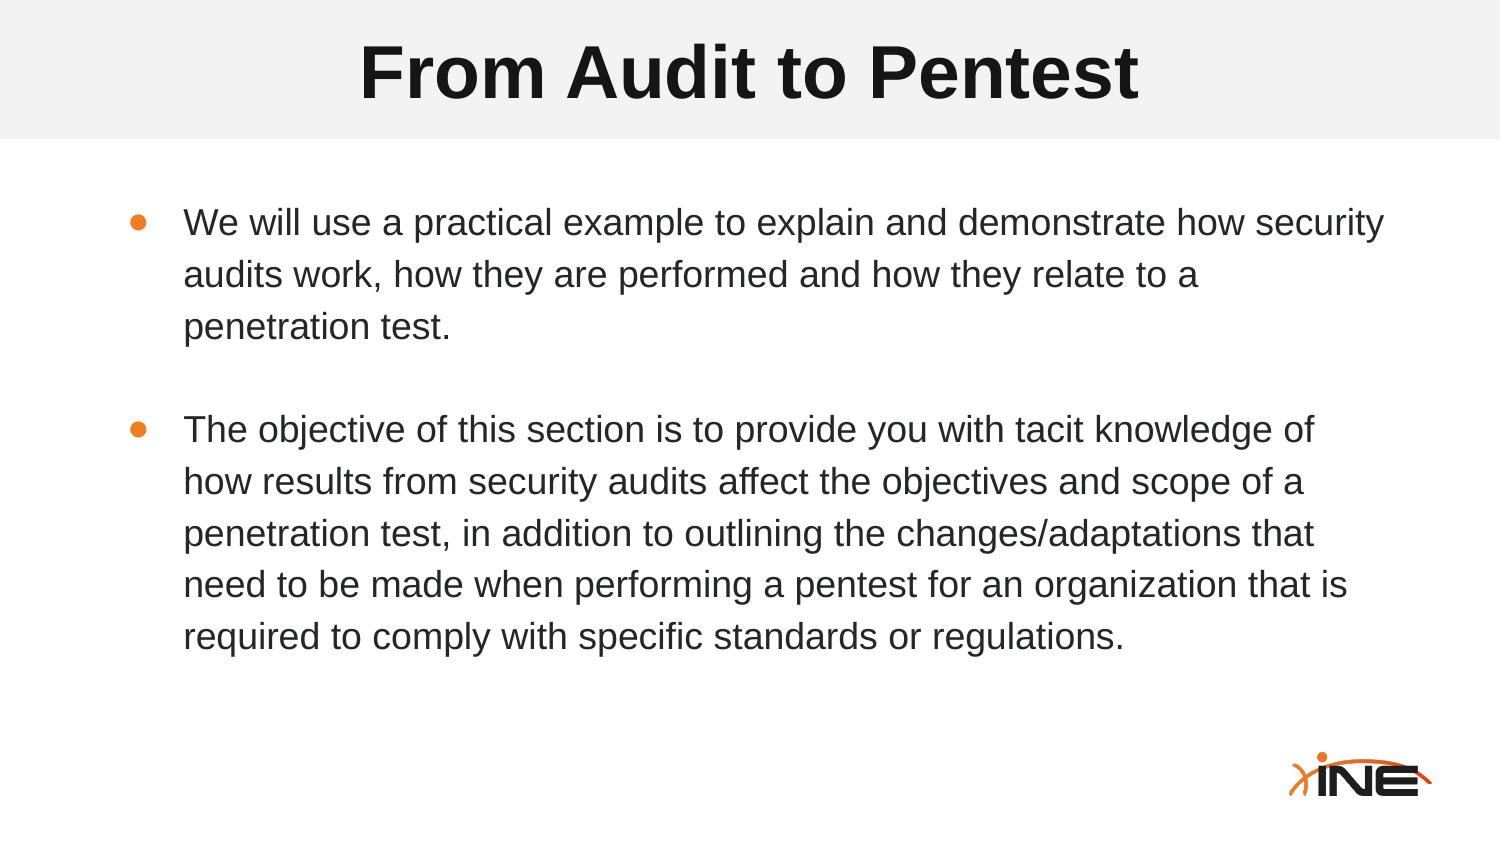

# From Audit to Pentest
We will use a practical example to explain and demonstrate how security audits work, how they are performed and how they relate to a penetration test.

The objective of this section is to provide you with tacit knowledge of how results from security audits affect the objectives and scope of a penetration test, in addition to outlining the changes/adaptations that need to be made when performing a pentest for an organization that is required to comply with specific standards or regulations.